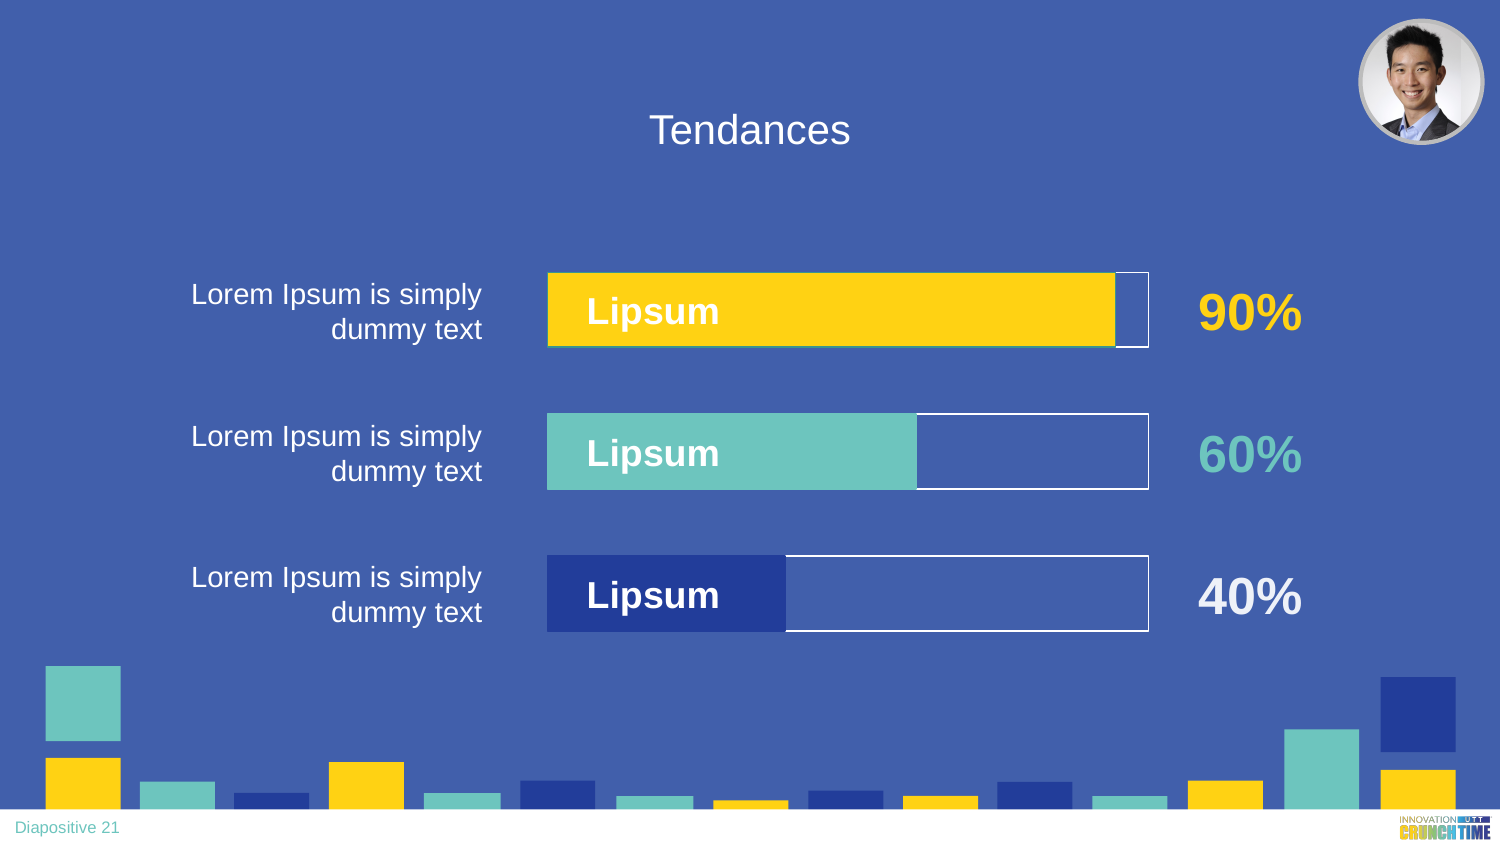

# Tendances
Lorem Ipsum is simply dummy text

90%
Lipsum
Lorem Ipsum is simply dummy text

60%
Lipsum
Lorem Ipsum is simply dummy text

40%
Lipsum